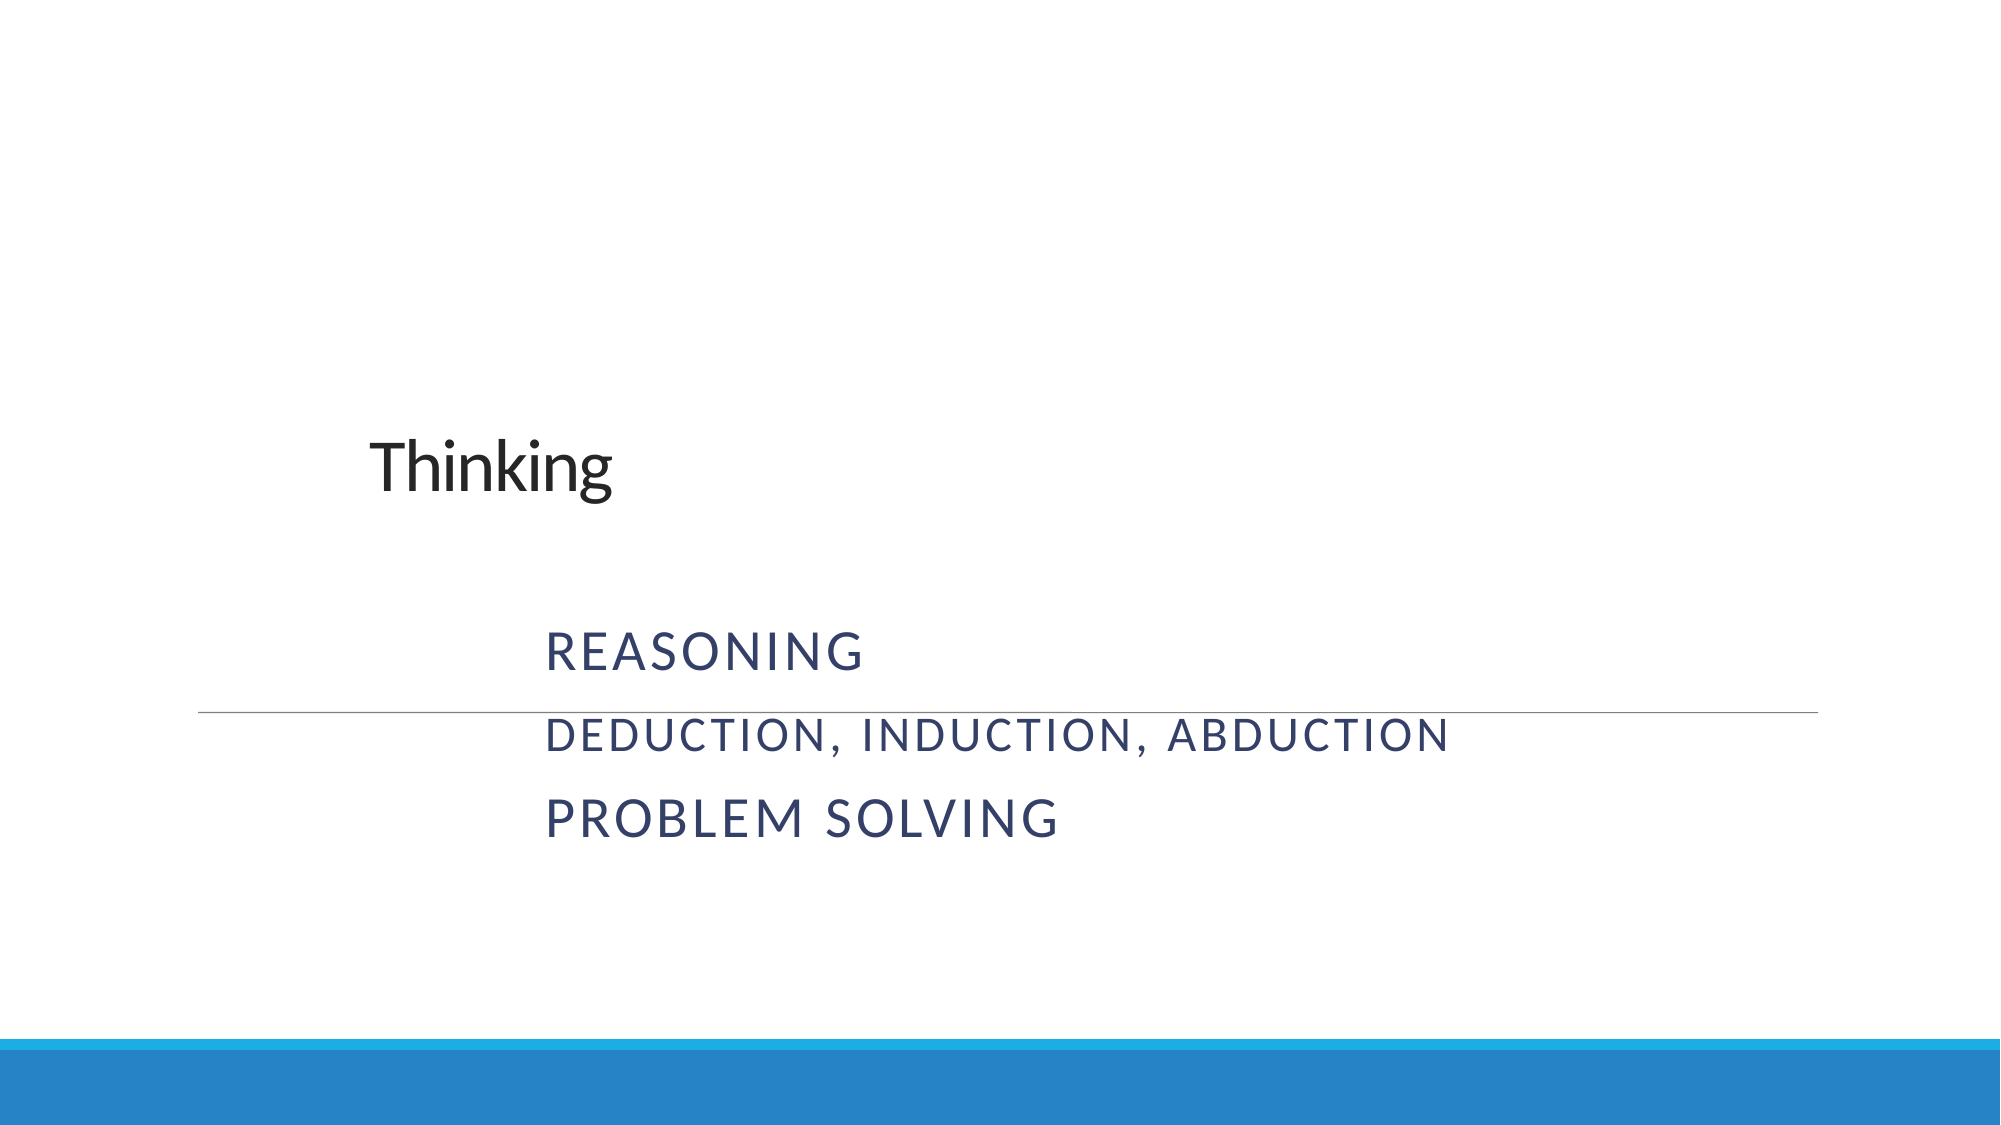

# Thinking
Reasoning
deduction, induction, abduction
Problem solving